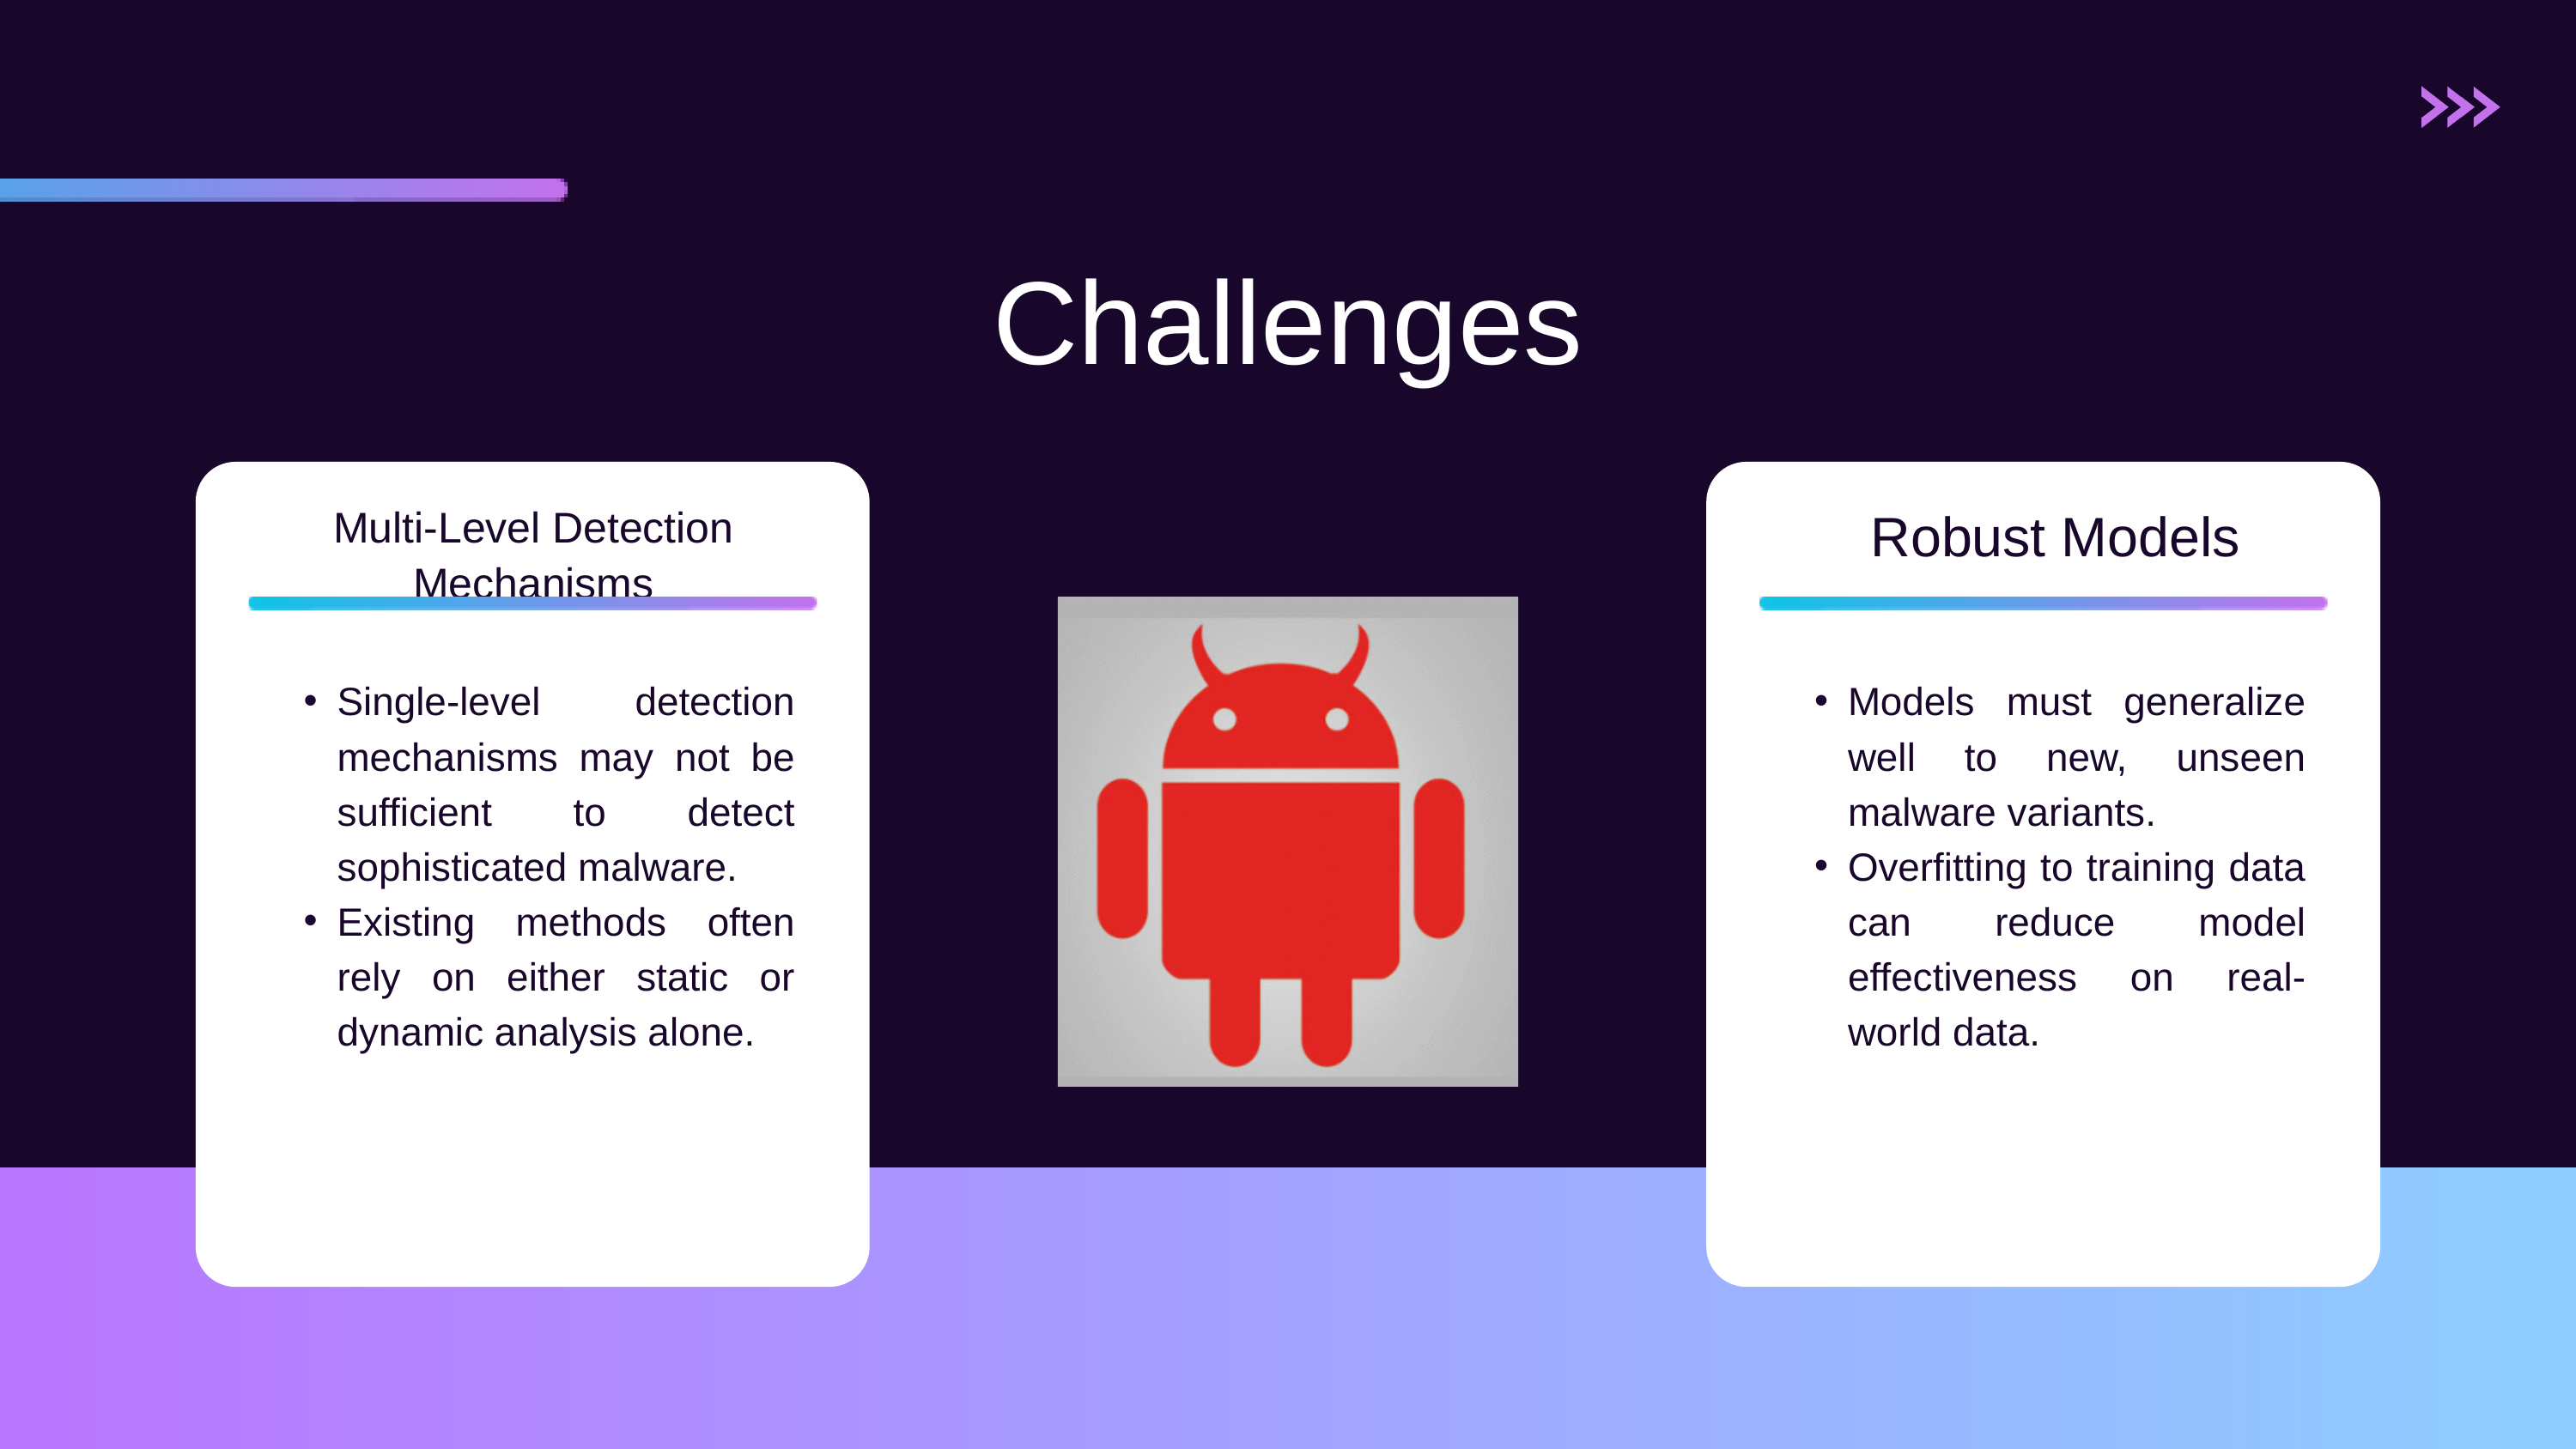

Challenges

Multi-Level Detection Mechanisms
Robust Models

Single-level detection mechanisms may not be sufficient to detect sophisticated malware.
Existing methods often rely on either static or dynamic analysis alone.

Models must generalize well to new, unseen malware variants.
Overfitting to training data can reduce model effectiveness on real-world data.